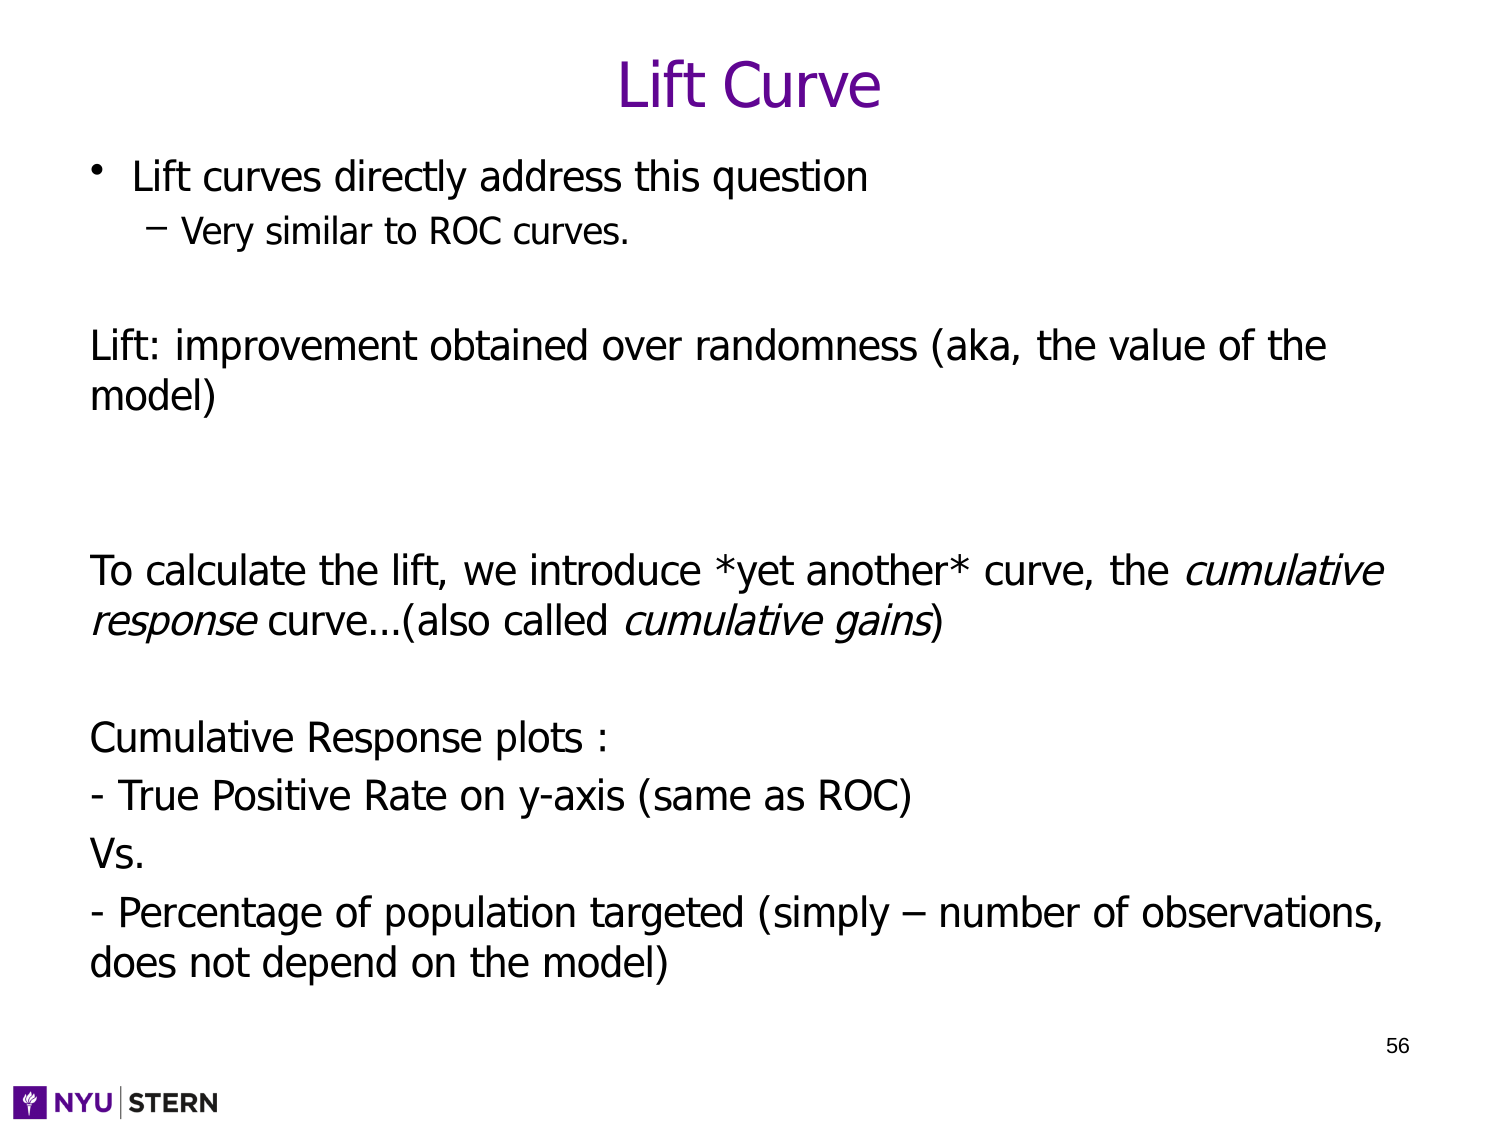

# Lift Curve
Lift curves directly address this question
Very similar to ROC curves.

Lift: improvement obtained over randomness (aka, the value of the model)

To calculate the lift, we introduce *yet another* curve, the cumulative response curve…(also called cumulative gains)

Cumulative Response plots :
- True Positive Rate on y-axis (same as ROC)
Vs.
- Percentage of population targeted (simply – number of observations, does not depend on the model)

56